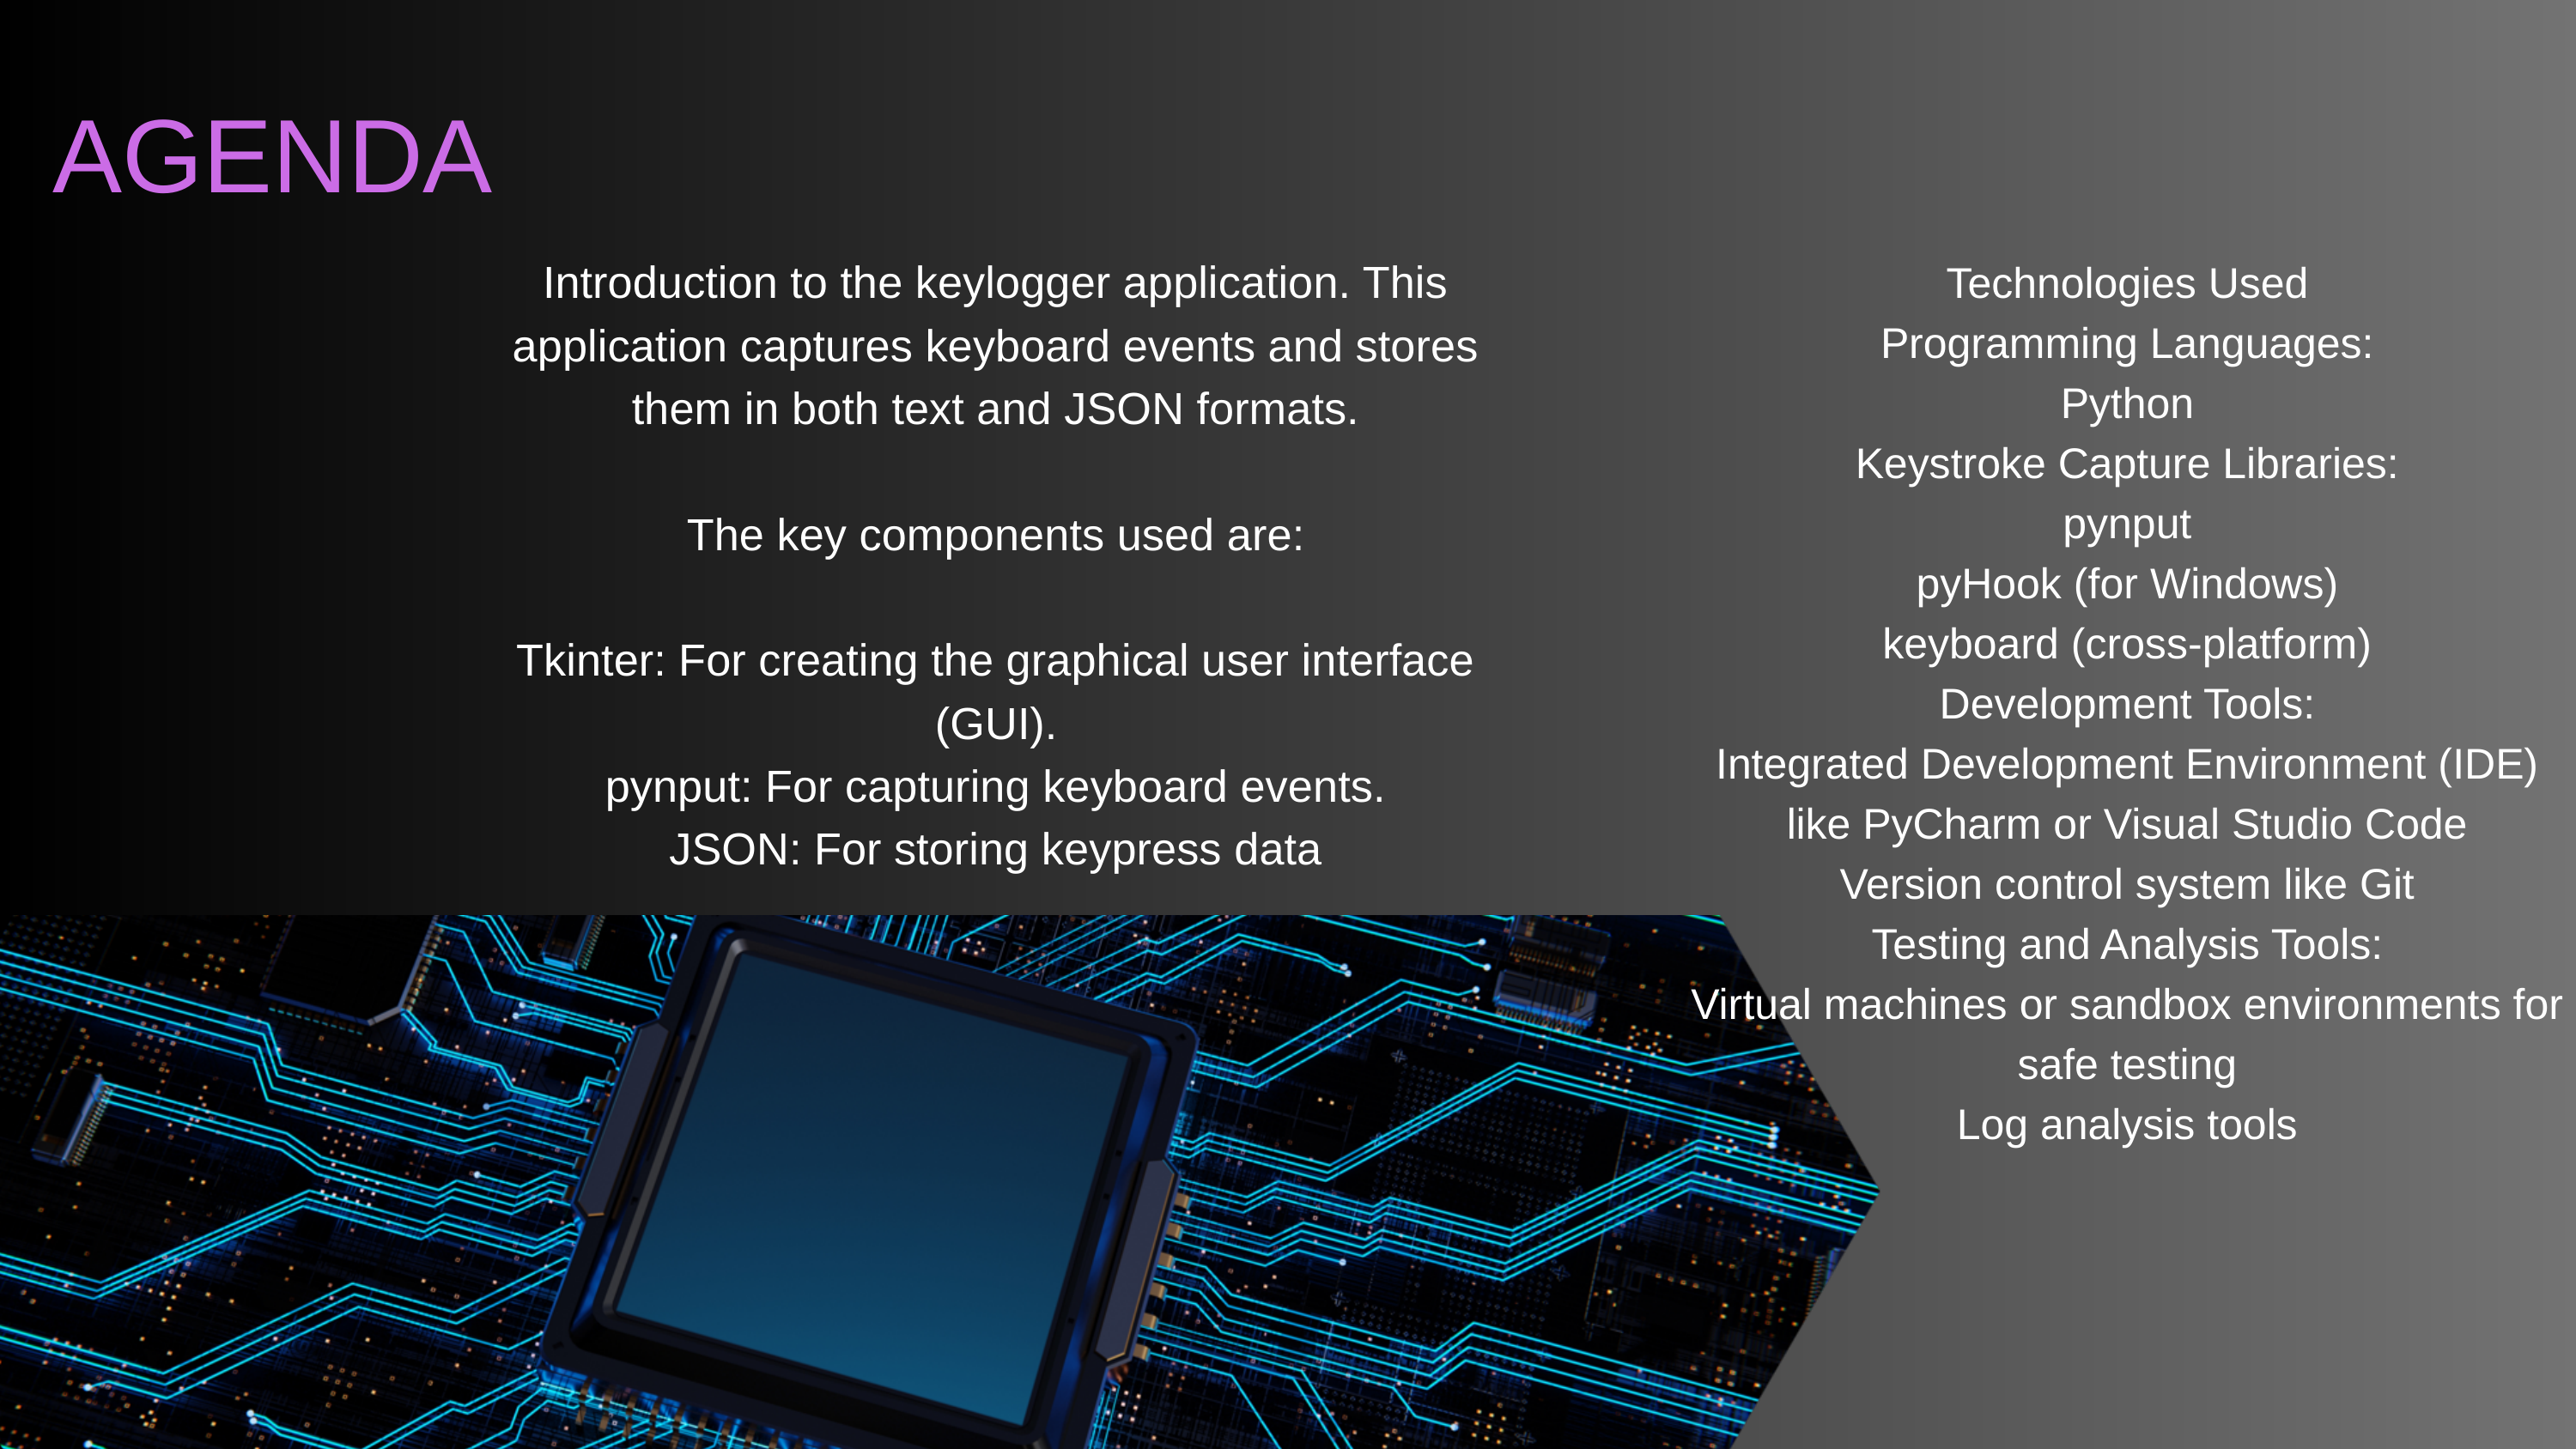

AGENDA
Introduction to the keylogger application. This application captures keyboard events and stores them in both text and JSON formats.

The key components used are:

Tkinter: For creating the graphical user interface (GUI).
pynput: For capturing keyboard events.
JSON: For storing keypress data
Technologies Used
Programming Languages:
Python
Keystroke Capture Libraries:
pynput
pyHook (for Windows)
keyboard (cross-platform)
Development Tools:
Integrated Development Environment (IDE) like PyCharm or Visual Studio Code
Version control system like Git
Testing and Analysis Tools:
Virtual machines or sandbox environments for safe testing
Log analysis tools